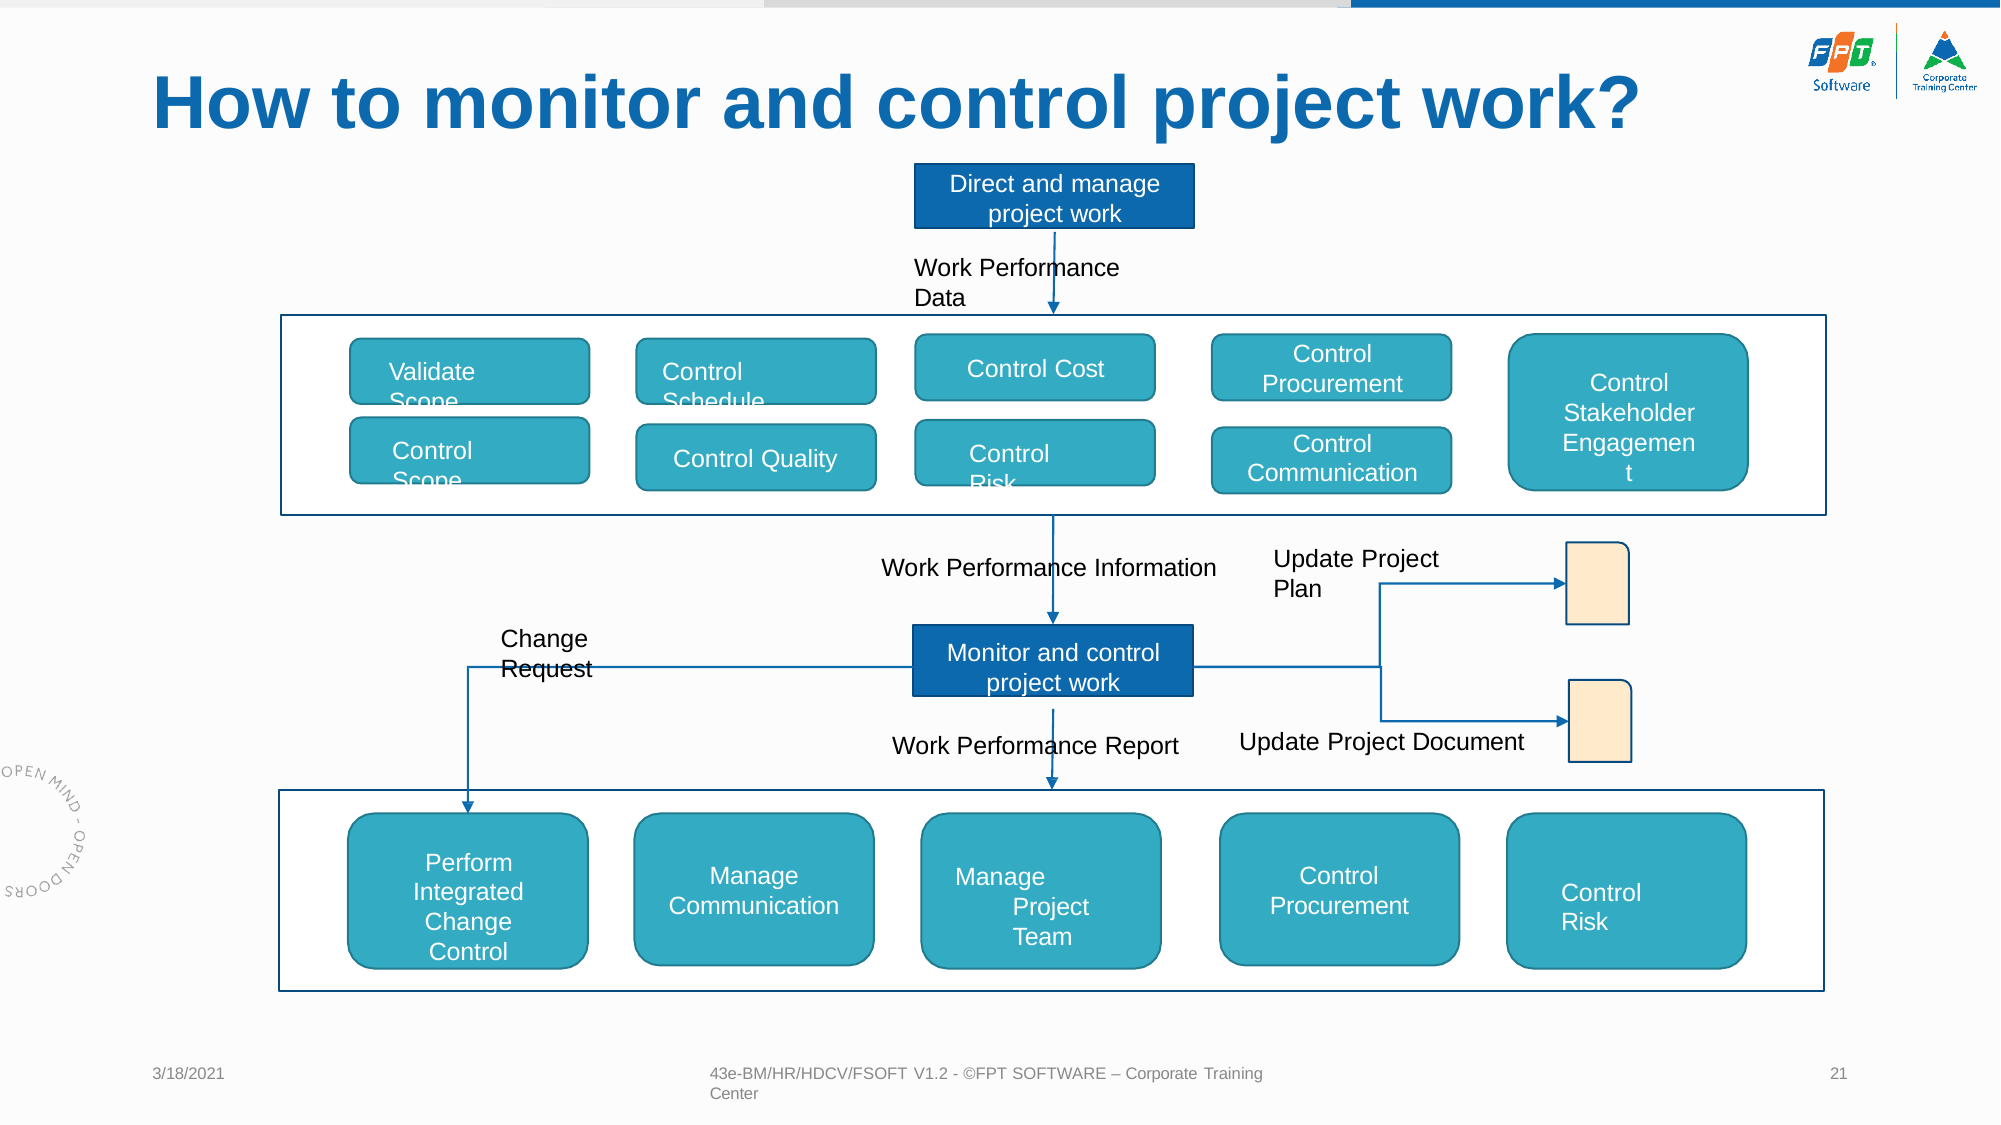

# How to monitor and control project work?
Direct and manage
project work

Work Performance Data

Control
Procurement

Control
Communication

Control Cost
Validate Scope
Control Schedule
Control Stakeholder Engagement

Control Scope
Control Risk
Control Quality
Update Project Plan

Work Performance Information
Change Request
Monitor and control
project work

Update Project Document
Work Performance Report

Perform Integrated Change Control
Manage
Communication
Control Procurement
Manage Project Team
Control Risk
3/18/2021
43e-BM/HR/HDCV/FSOFT V1.2 - ©FPT SOFTWARE – Corporate Training Center
21